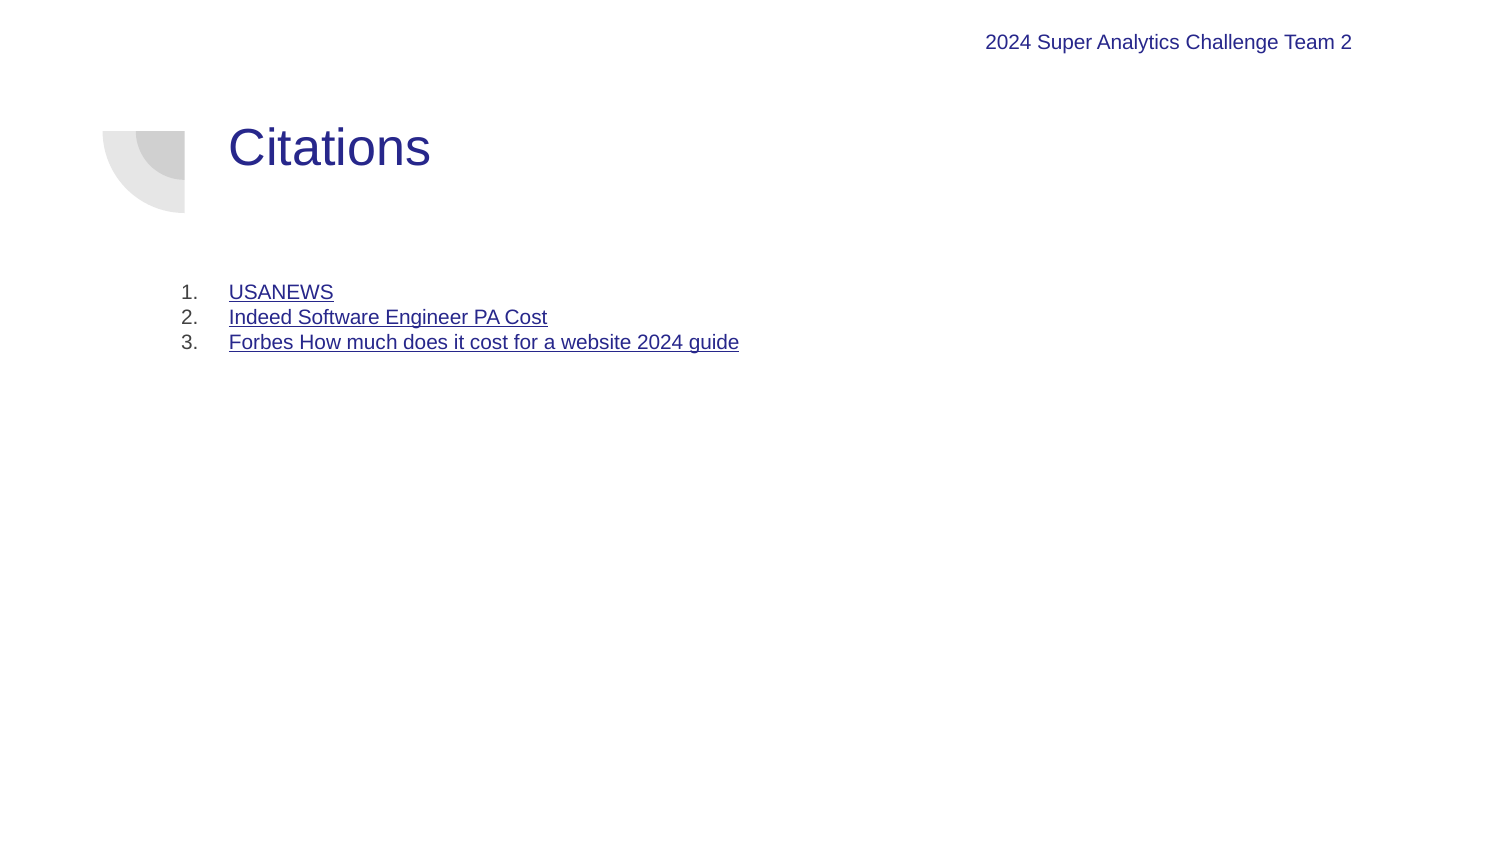

2024 Super Analytics Challenge Team 2
# Citations
USANEWS
Indeed Software Engineer PA Cost
Forbes How much does it cost for a website 2024 guide